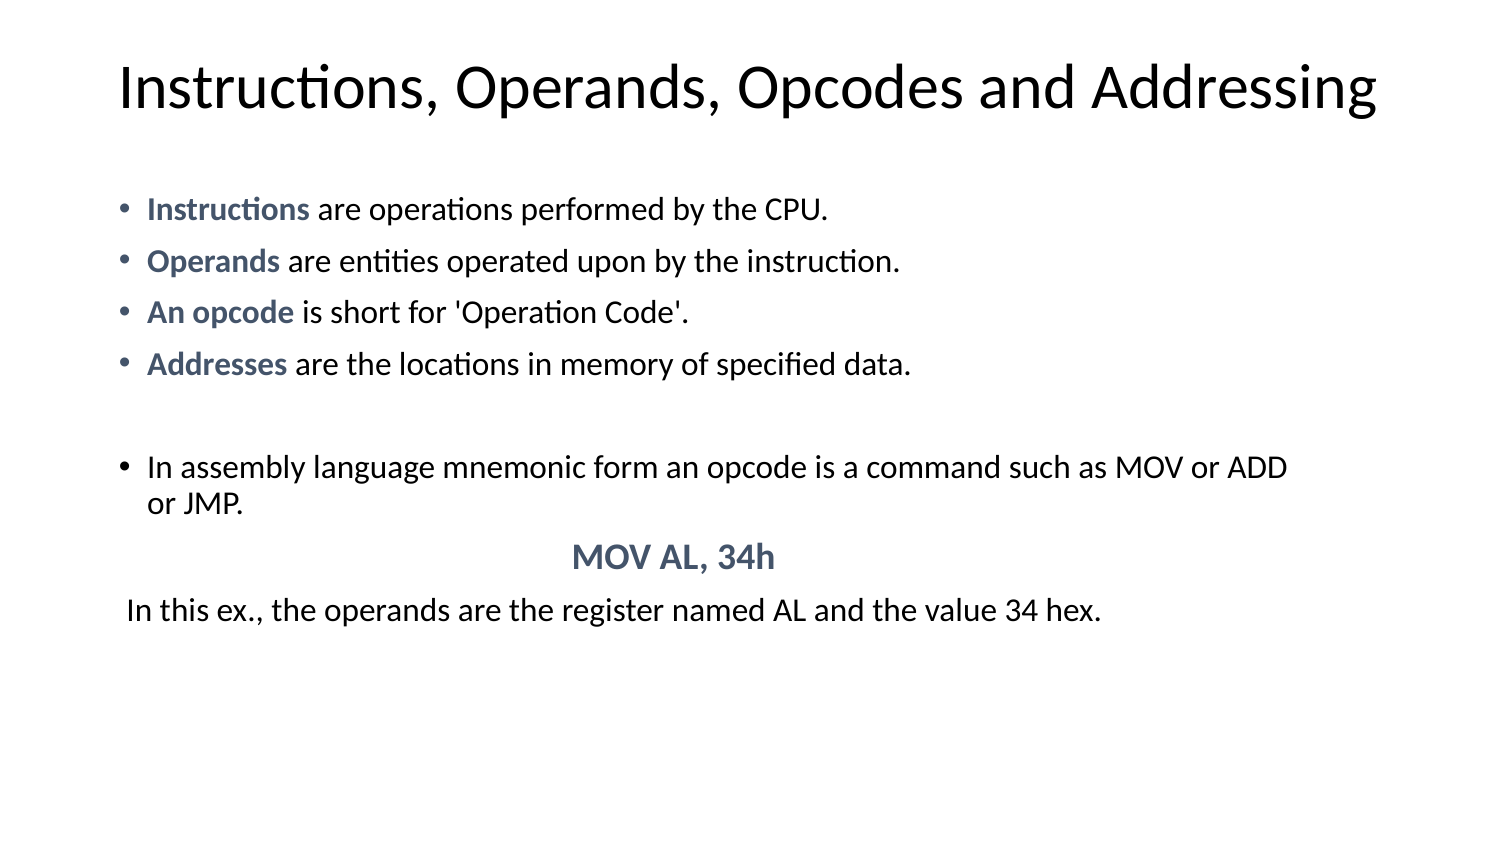

# Instructions, Operands, Opcodes and Addressing
Instructions are operations performed by the CPU.
Operands are entities operated upon by the instruction.
An opcode is short for 'Operation Code'.
Addresses are the locations in memory of specified data.

In assembly language mnemonic form an opcode is a command such as MOV or ADD or JMP.
MOV AL, 34h
In this ex., the operands are the register named AL and the value 34 hex.